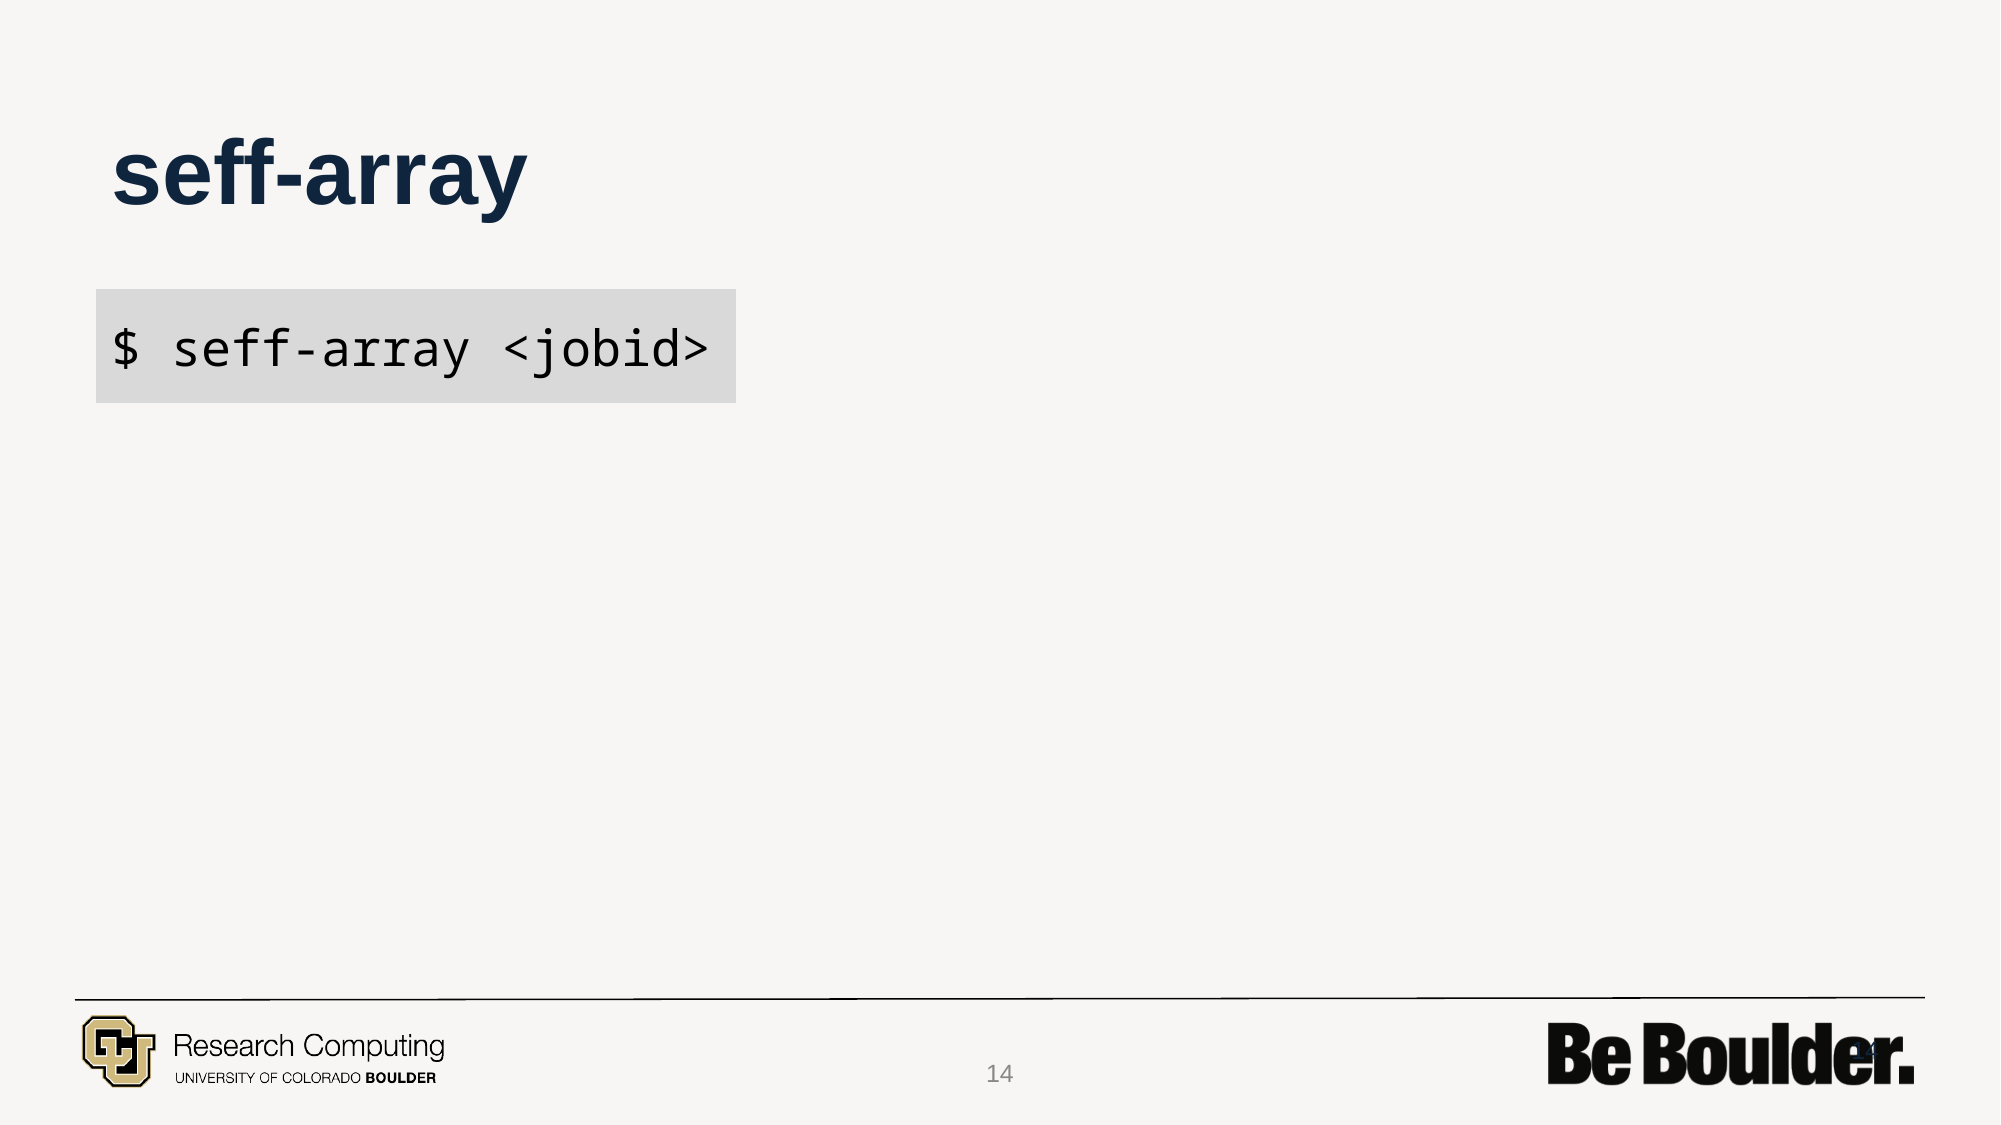

# seff-array
$ seff-array <jobid>
14
14